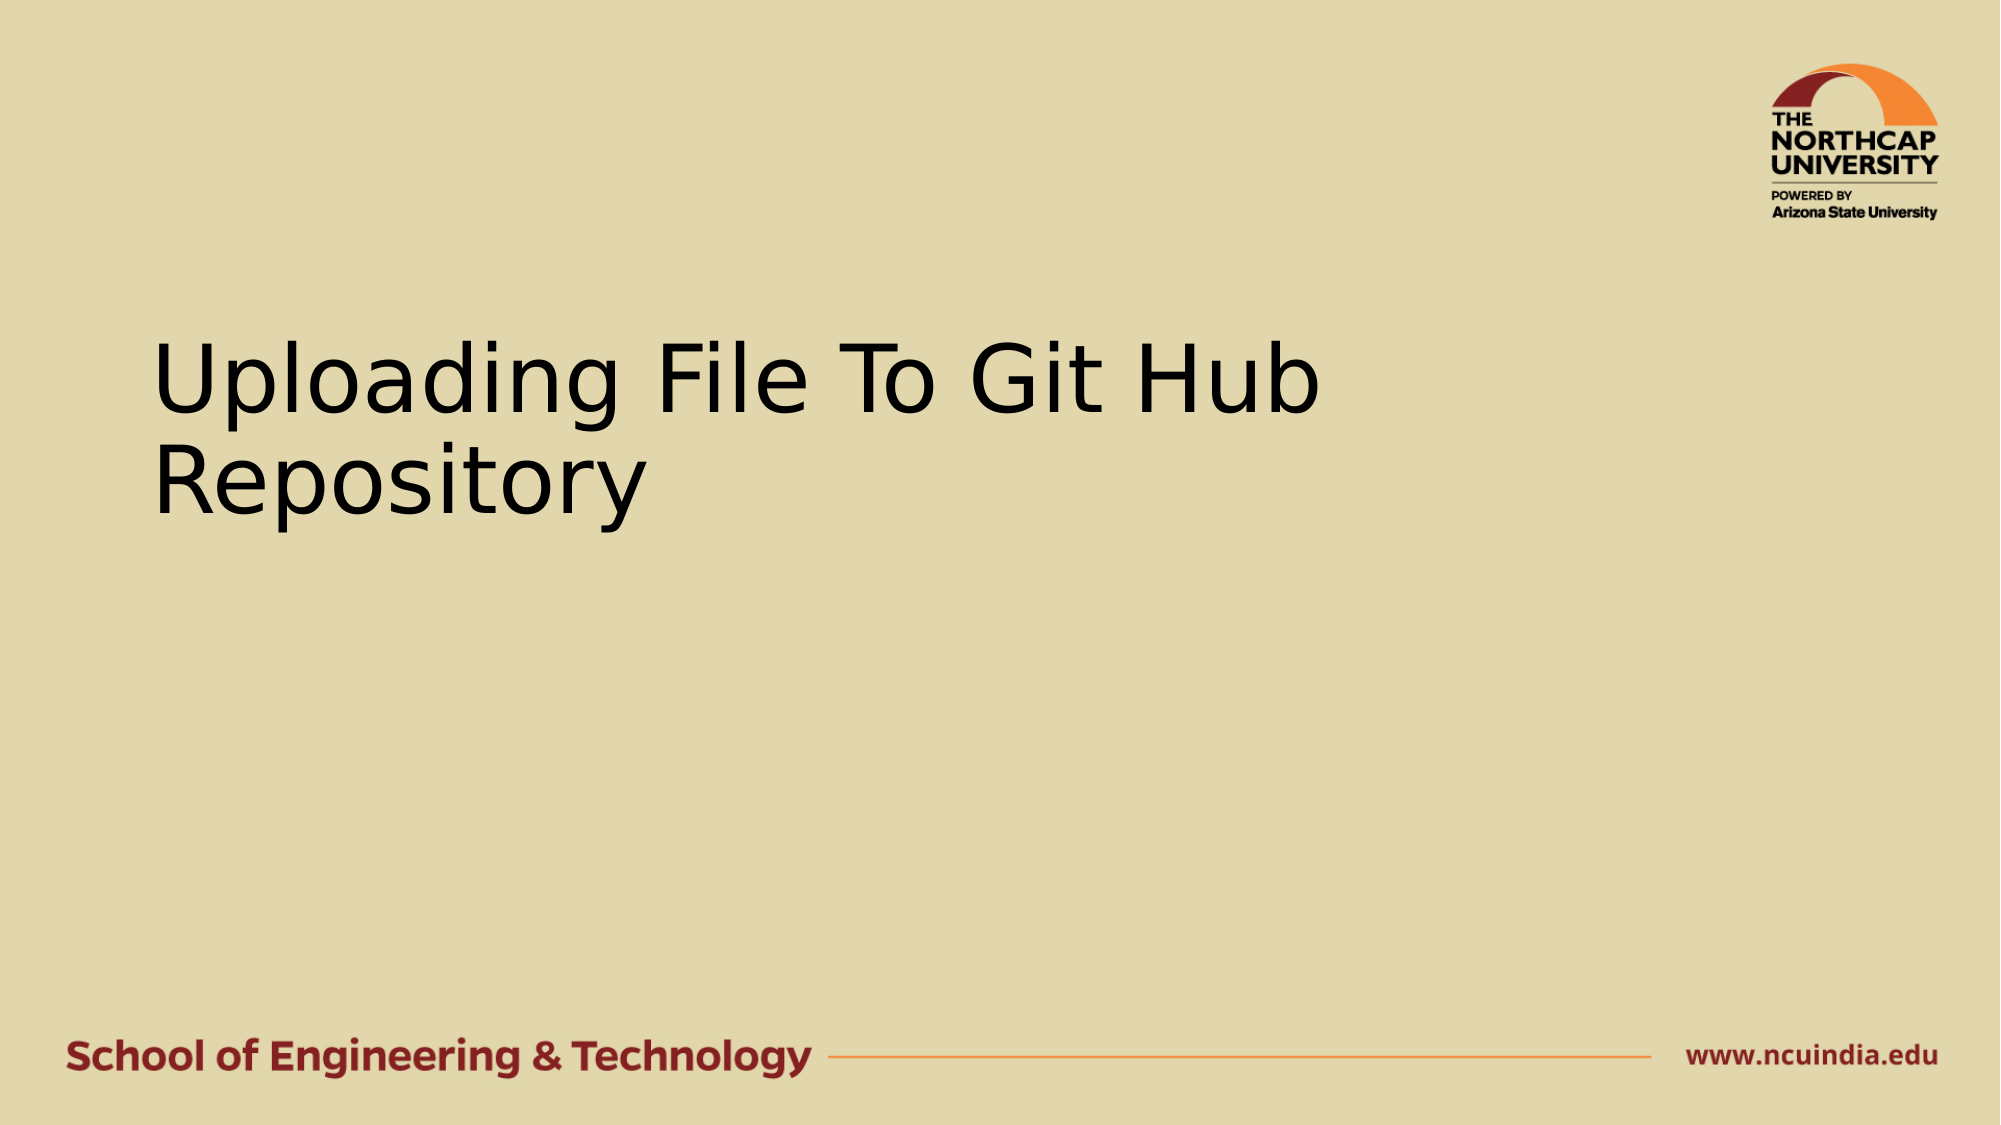

# Uploading File To Git Hub Repository